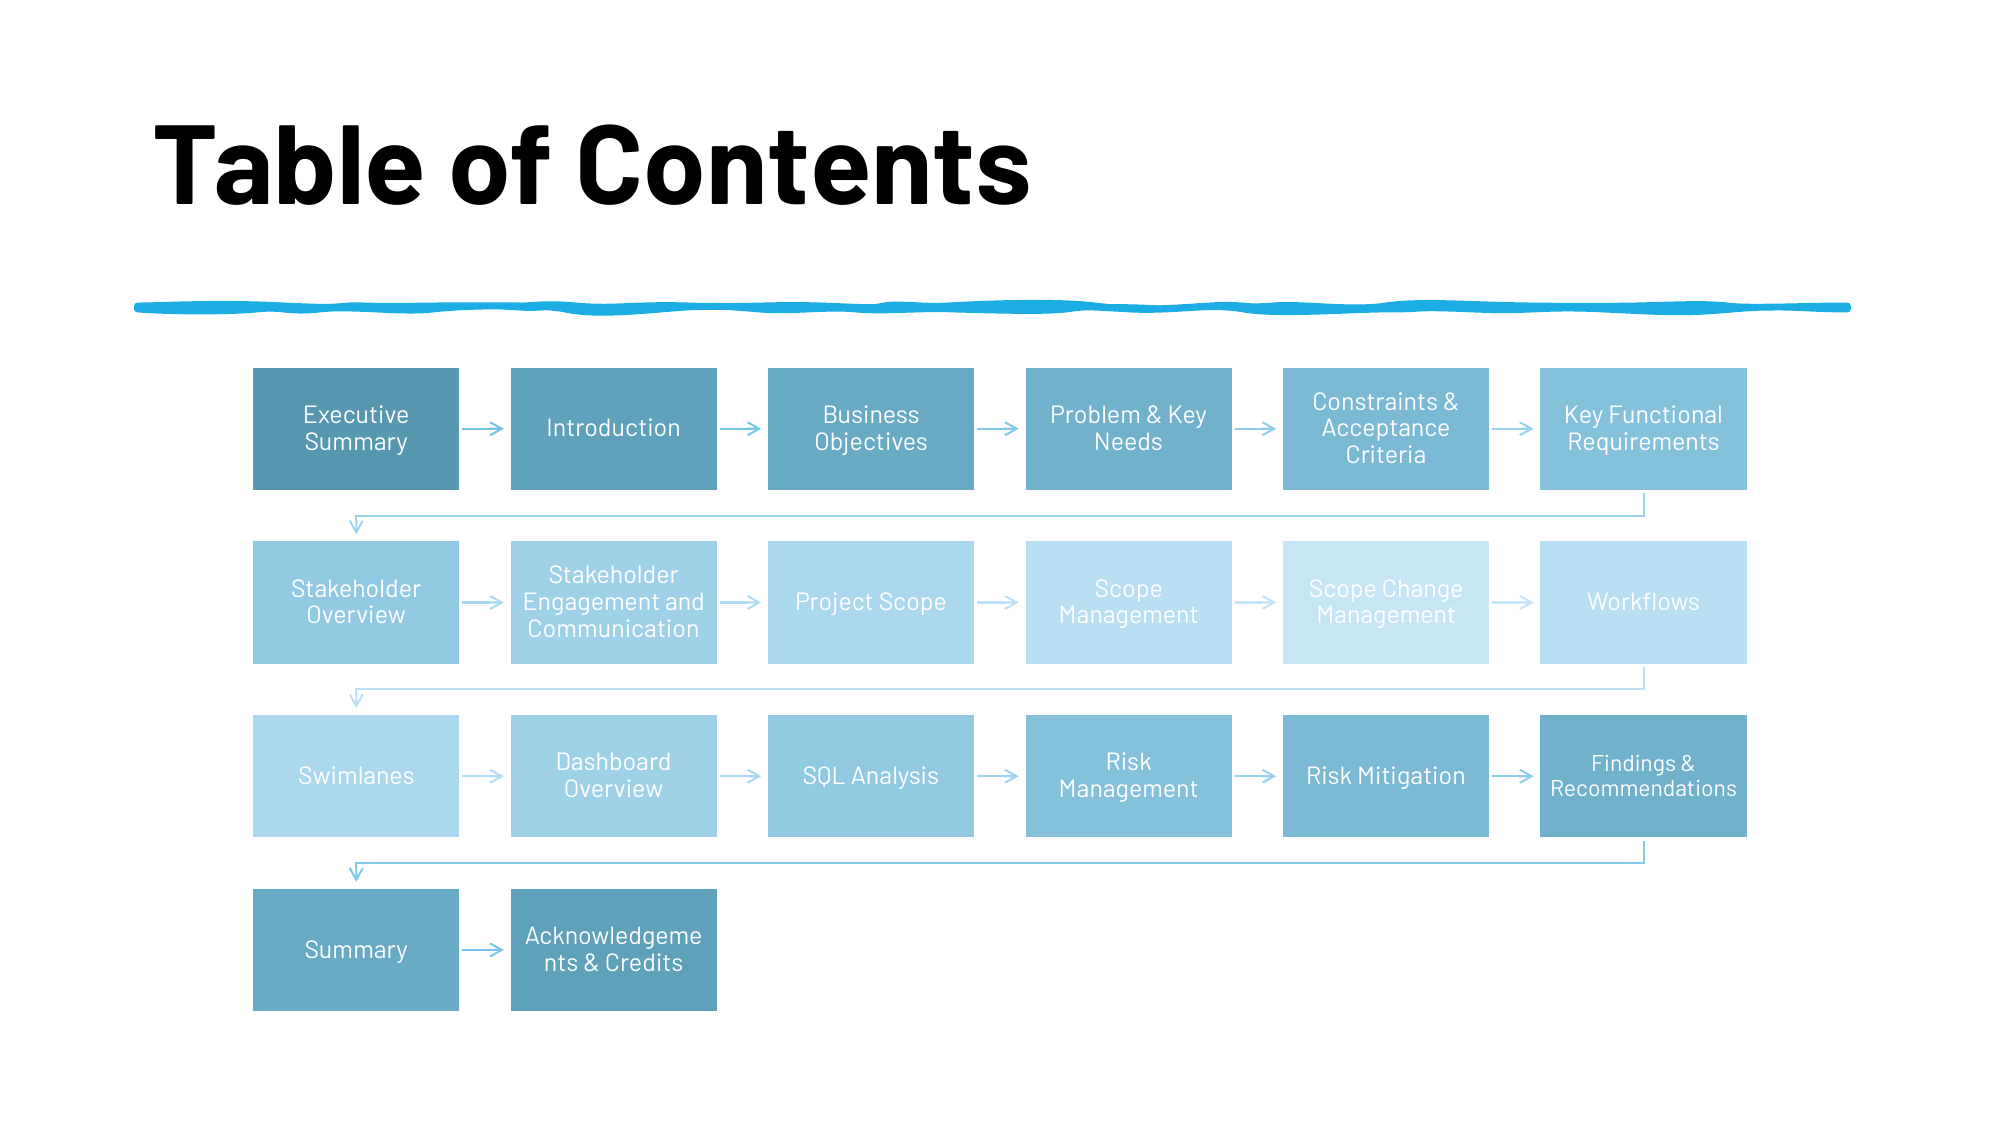

# Table of Contents

Executive Summary

Introduction

Business Objectives

Problem & Key Needs

Constraints & Acceptance Criteria

Key Functional Requirements

Stakeholder Overview

Stakeholder Engagement and Communication

Project Scope

Scope Management

Scope Change Management

Workflows

Swimlanes

Dashboard Overview

SQL Analysis

Risk Management

Risk Mitigation

Findings & Recommendations

Summary
Acknowledgements & Credits